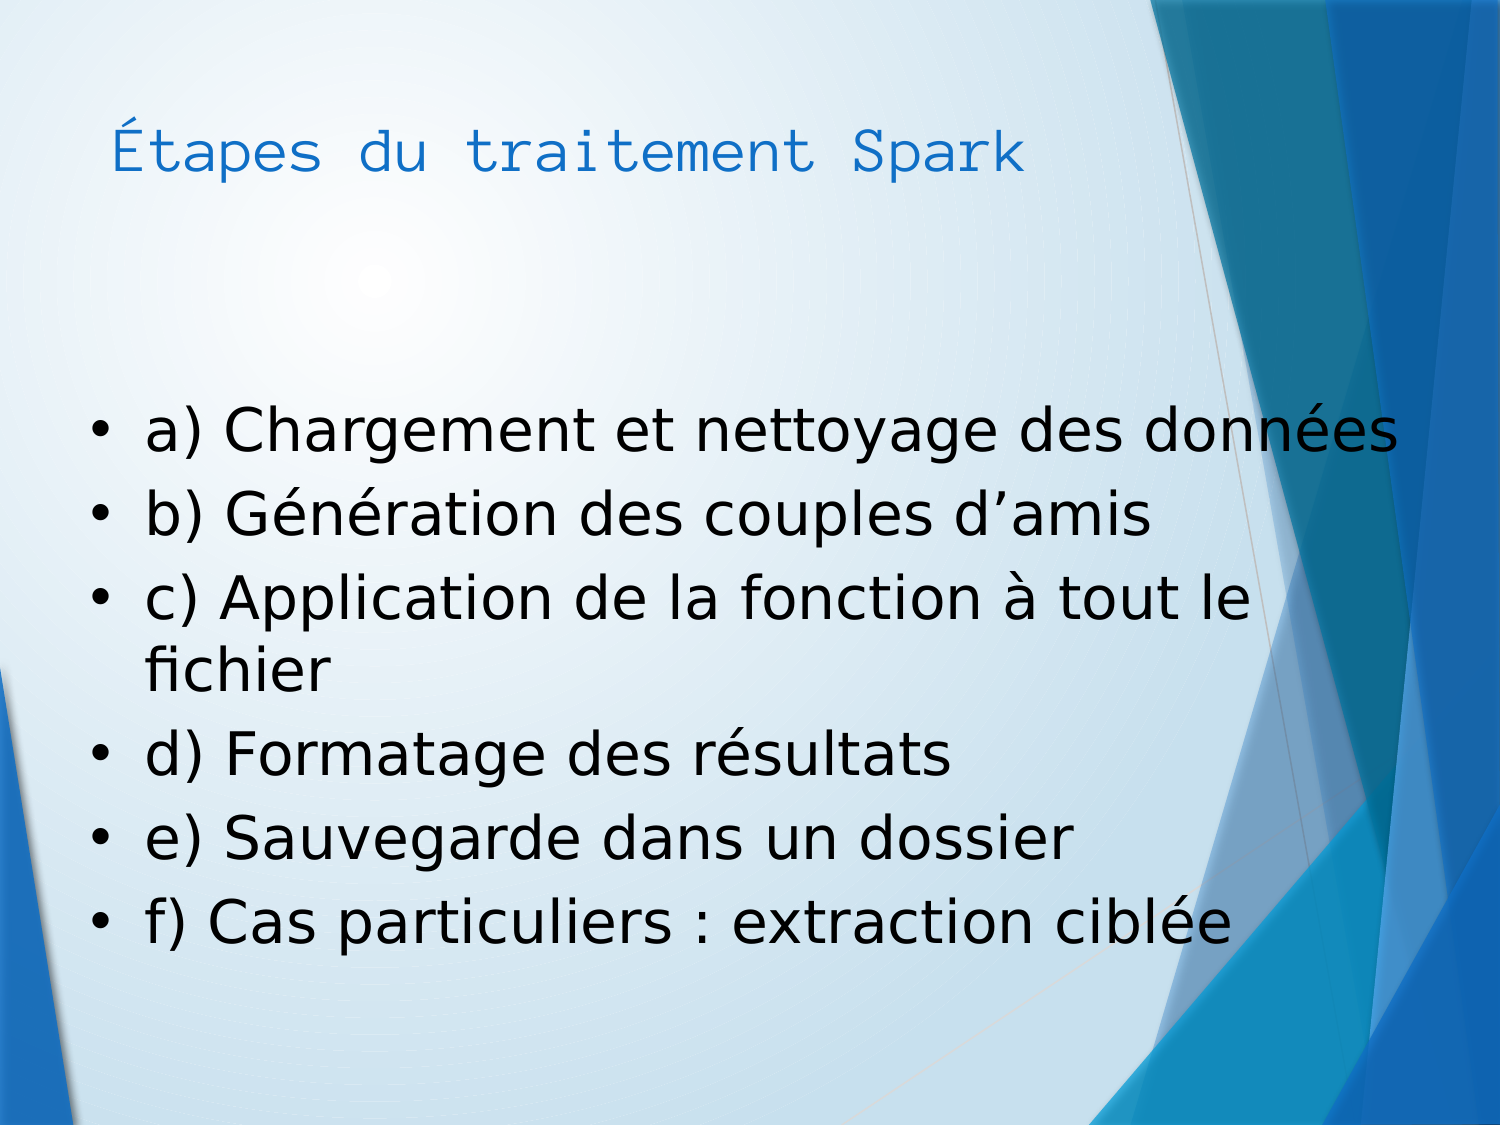

# Étapes du traitement Spark

a) Chargement et nettoyage des données
b) Génération des couples d’amis
c) Application de la fonction à tout le fichier
d) Formatage des résultats
e) Sauvegarde dans un dossier
f) Cas particuliers : extraction ciblée